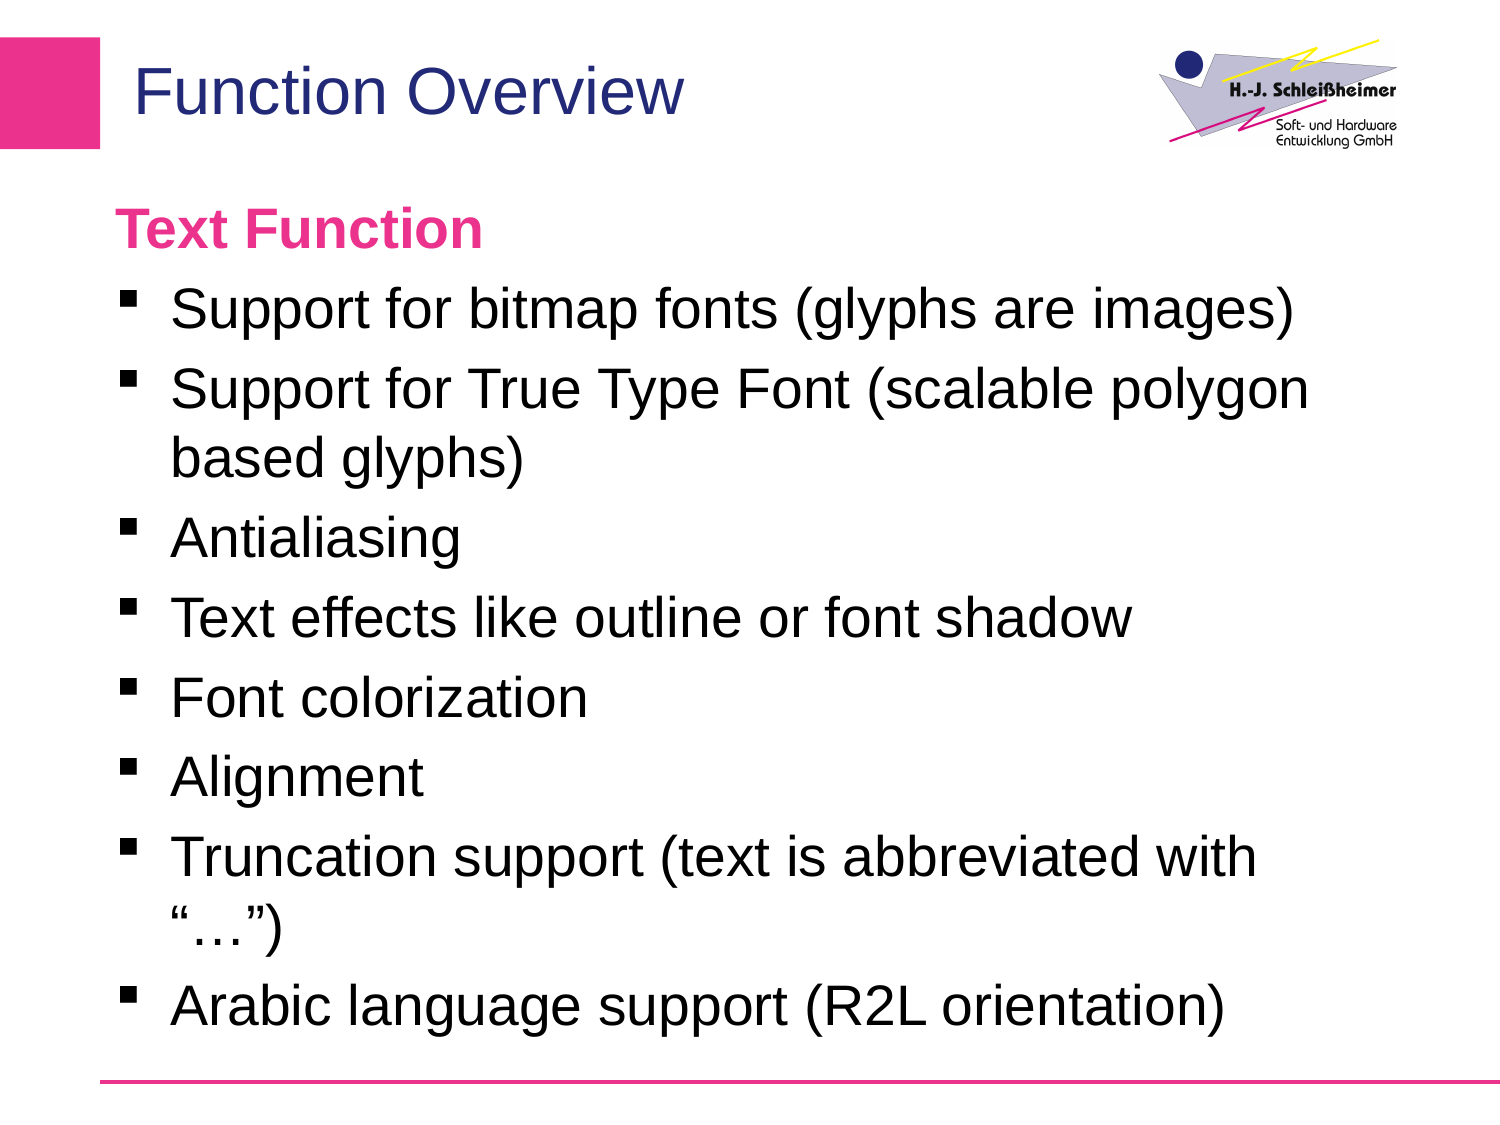

# Function Overview
Text Function
Support for bitmap fonts (glyphs are images)
Support for True Type Font (scalable polygon based glyphs)
Antialiasing
Text effects like outline or font shadow
Font colorization
Alignment
Truncation support (text is abbreviated with “…”)
Arabic language support (R2L orientation)